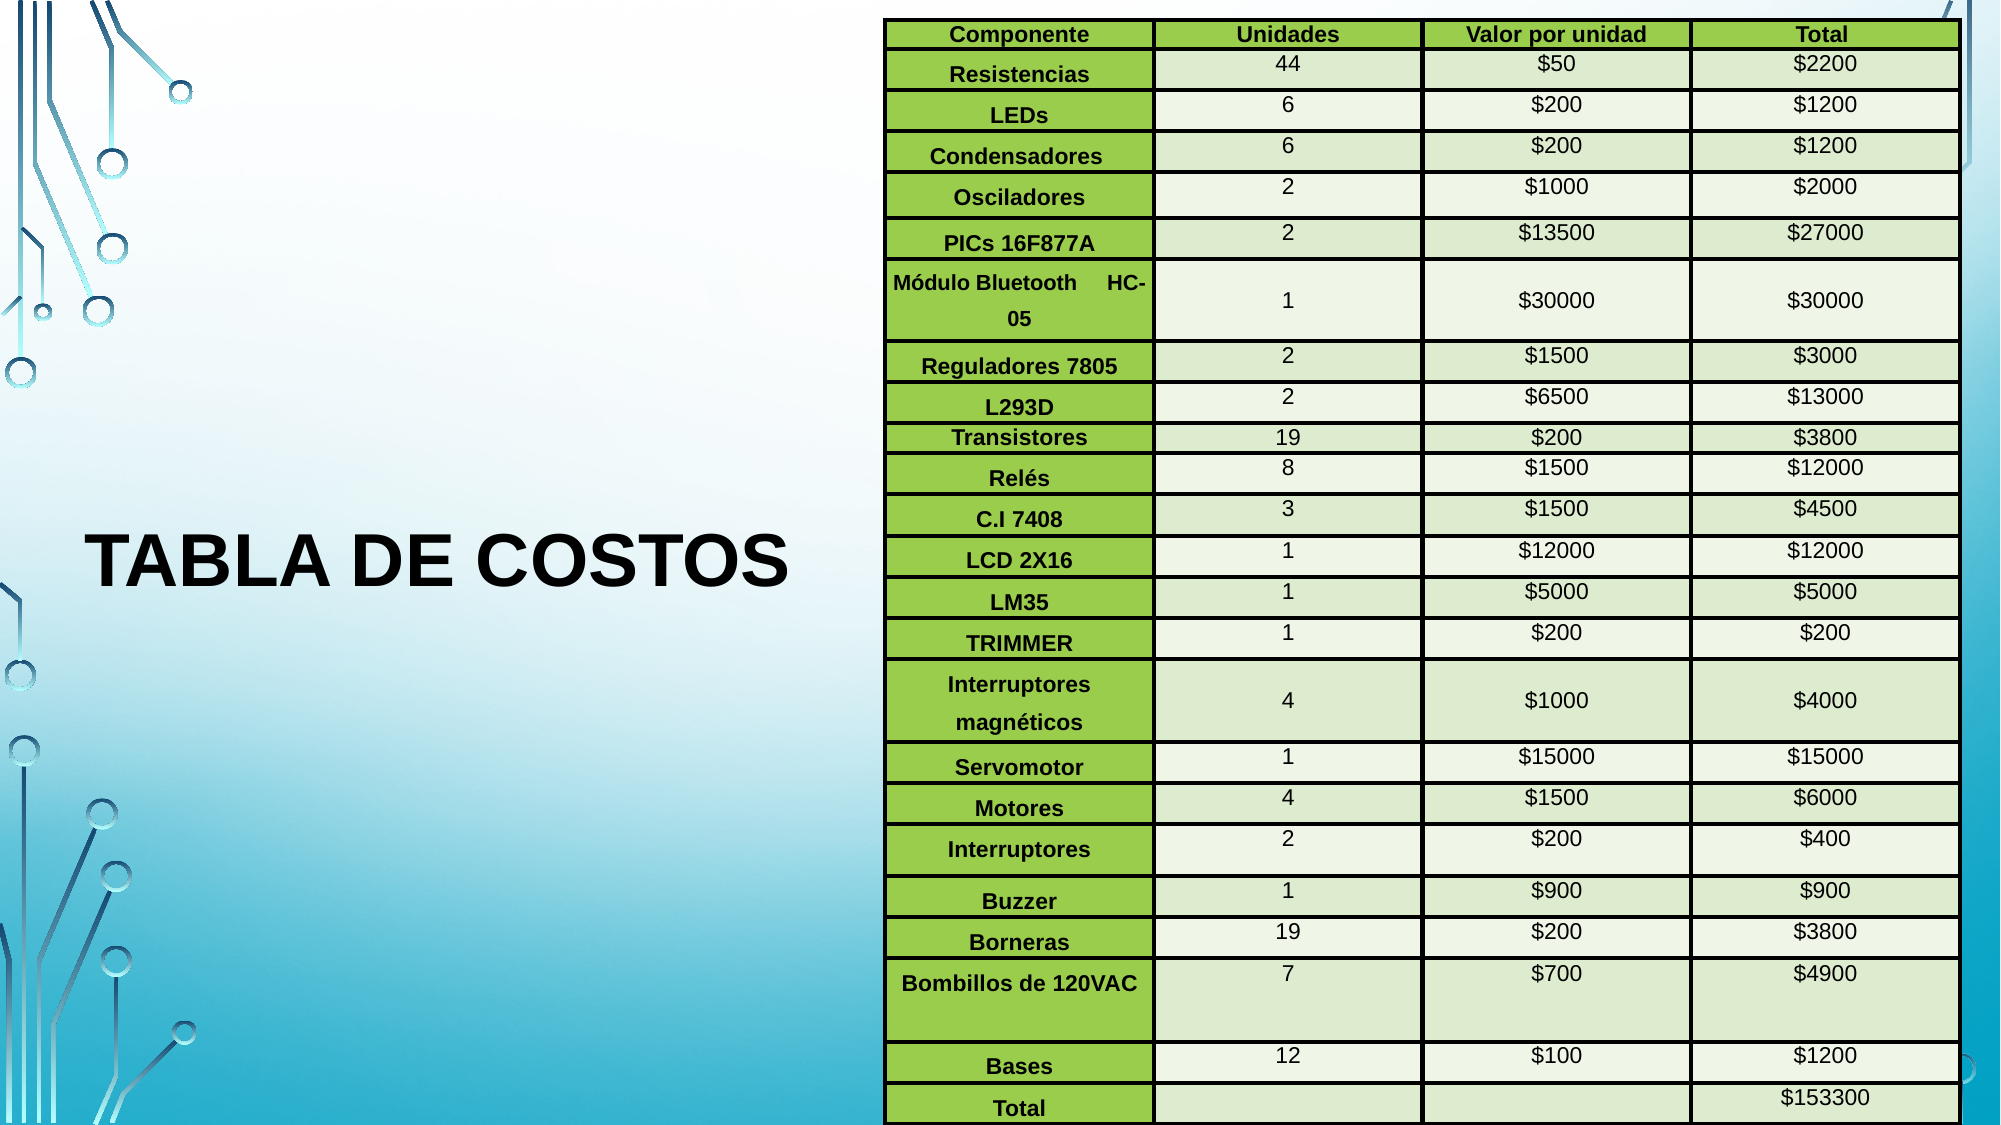

| Componente | Unidades | Valor por unidad | Total |
| --- | --- | --- | --- |
| Resistencias | 44 | $50 | $2200 |
| LEDs | 6 | $200 | $1200 |
| Condensadores | 6 | $200 | $1200 |
| Osciladores | 2 | $1000 | $2000 |
| PICs 16F877A | 2 | $13500 | $27000 |
| Módulo Bluetooth HC-05 | 1 | $30000 | $30000 |
| Reguladores 7805 | 2 | $1500 | $3000 |
| L293D | 2 | $6500 | $13000 |
| Transistores | 19 | $200 | $3800 |
| Relés | 8 | $1500 | $12000 |
| C.I 7408 | 3 | $1500 | $4500 |
| LCD 2X16 | 1 | $12000 | $12000 |
| LM35 | 1 | $5000 | $5000 |
| TRIMMER | 1 | $200 | $200 |
| Interruptores magnéticos | 4 | $1000 | $4000 |
| Servomotor | 1 | $15000 | $15000 |
| Motores | 4 | $1500 | $6000 |
| Interruptores | 2 | $200 | $400 |
| Buzzer | 1 | $900 | $900 |
| Borneras | 19 | $200 | $3800 |
| Bombillos de 120VAC | 7 | $700 | $4900 |
| Bases | 12 | $100 | $1200 |
| Total |  |  | $153300 |
# TABLA DE COSTOS